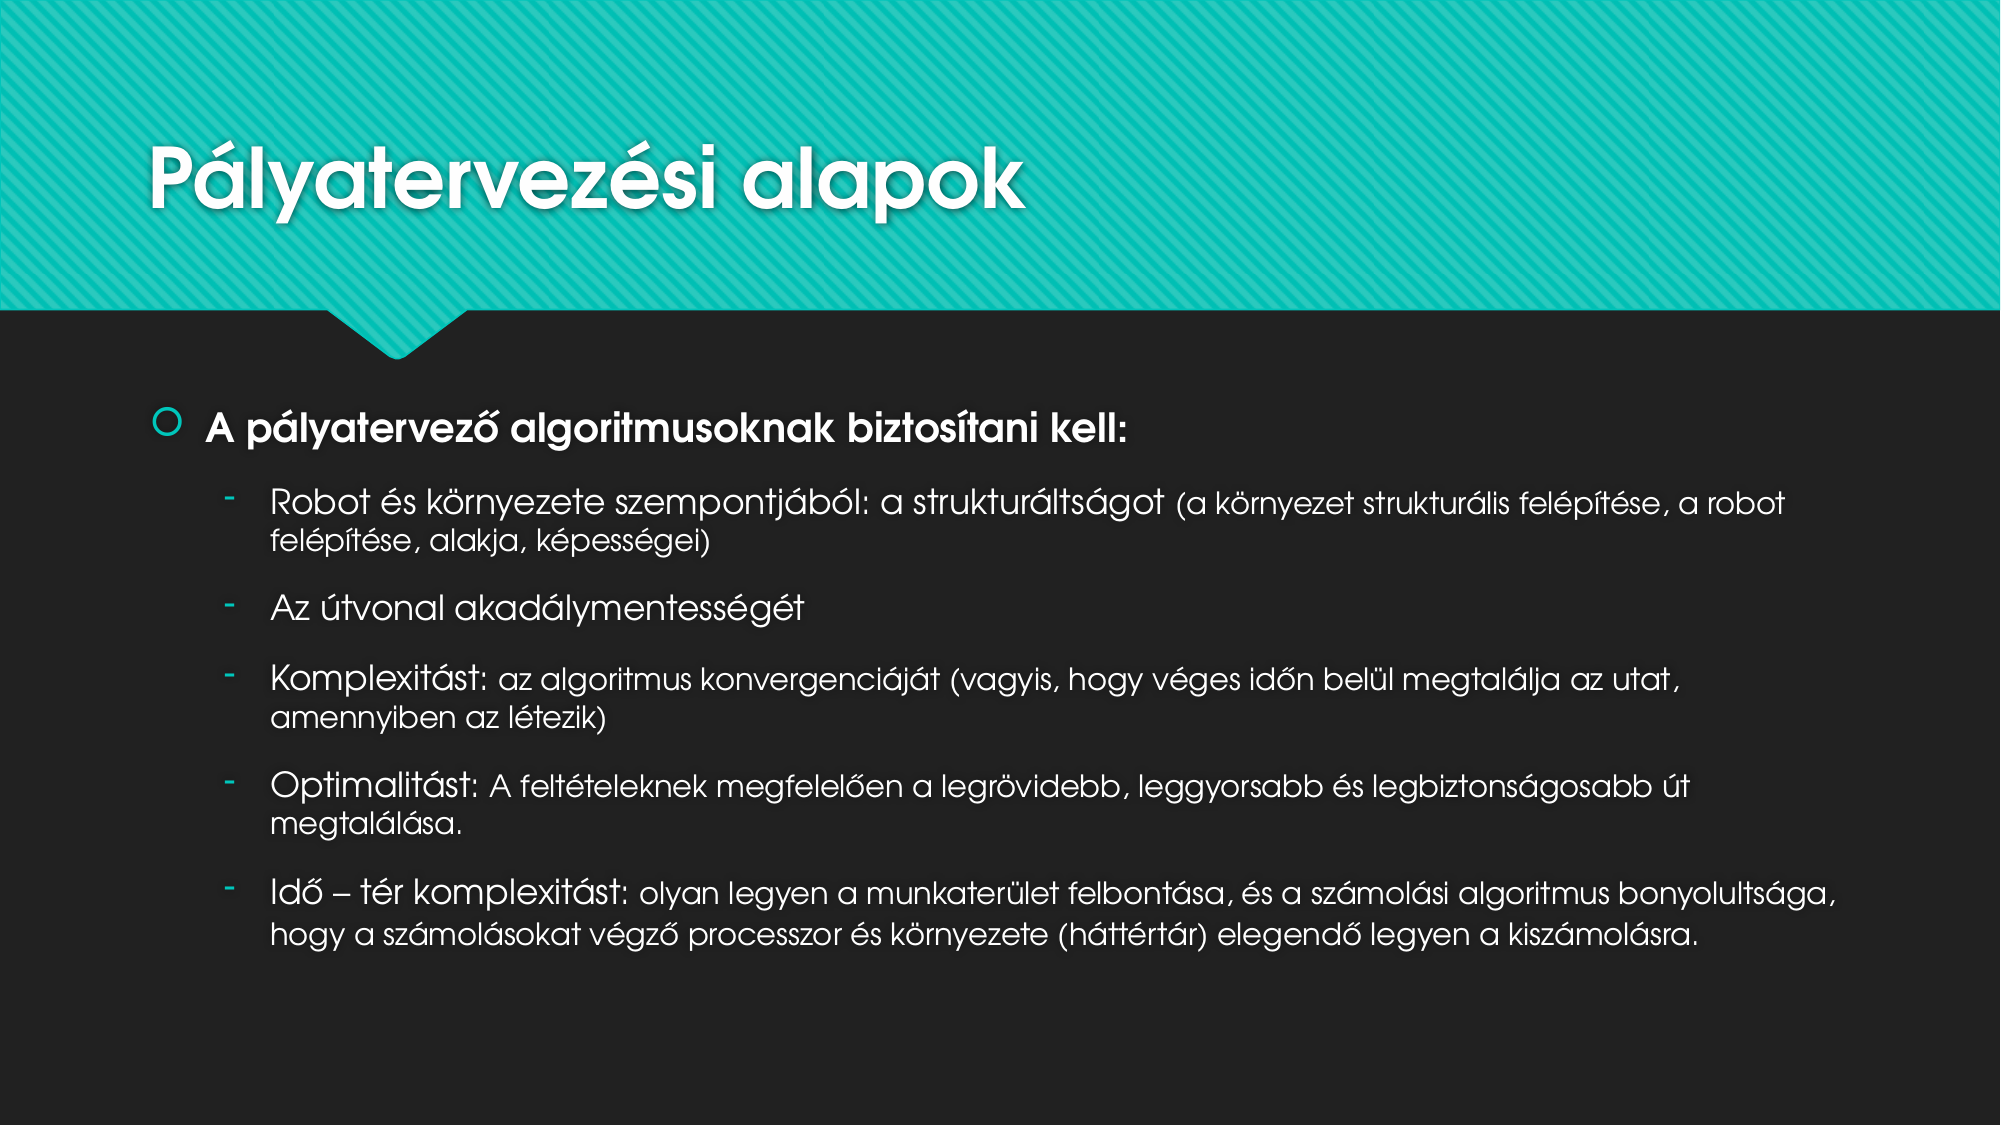

# Pályatervezési alapok
A pályatervező algoritmusoknak biztosítani kell:
Robot és környezete szempontjából: a strukturáltságot (a környezet strukturális felépítése, a robot felépítése, alakja, képességei)
Az útvonal akadálymentességét
Komplexitást: az algoritmus konvergenciáját (vagyis, hogy véges időn belül megtalálja az utat, amennyiben az létezik)
Optimalitást: A feltételeknek megfelelően a legrövidebb, leggyorsabb és legbiztonságosabb út megtalálása.
Idő – tér komplexitást: olyan legyen a munkaterület felbontása, és a számolási algoritmus bonyolultsága, hogy a számolásokat végző processzor és környezete (háttértár) elegendő legyen a kiszámolásra.